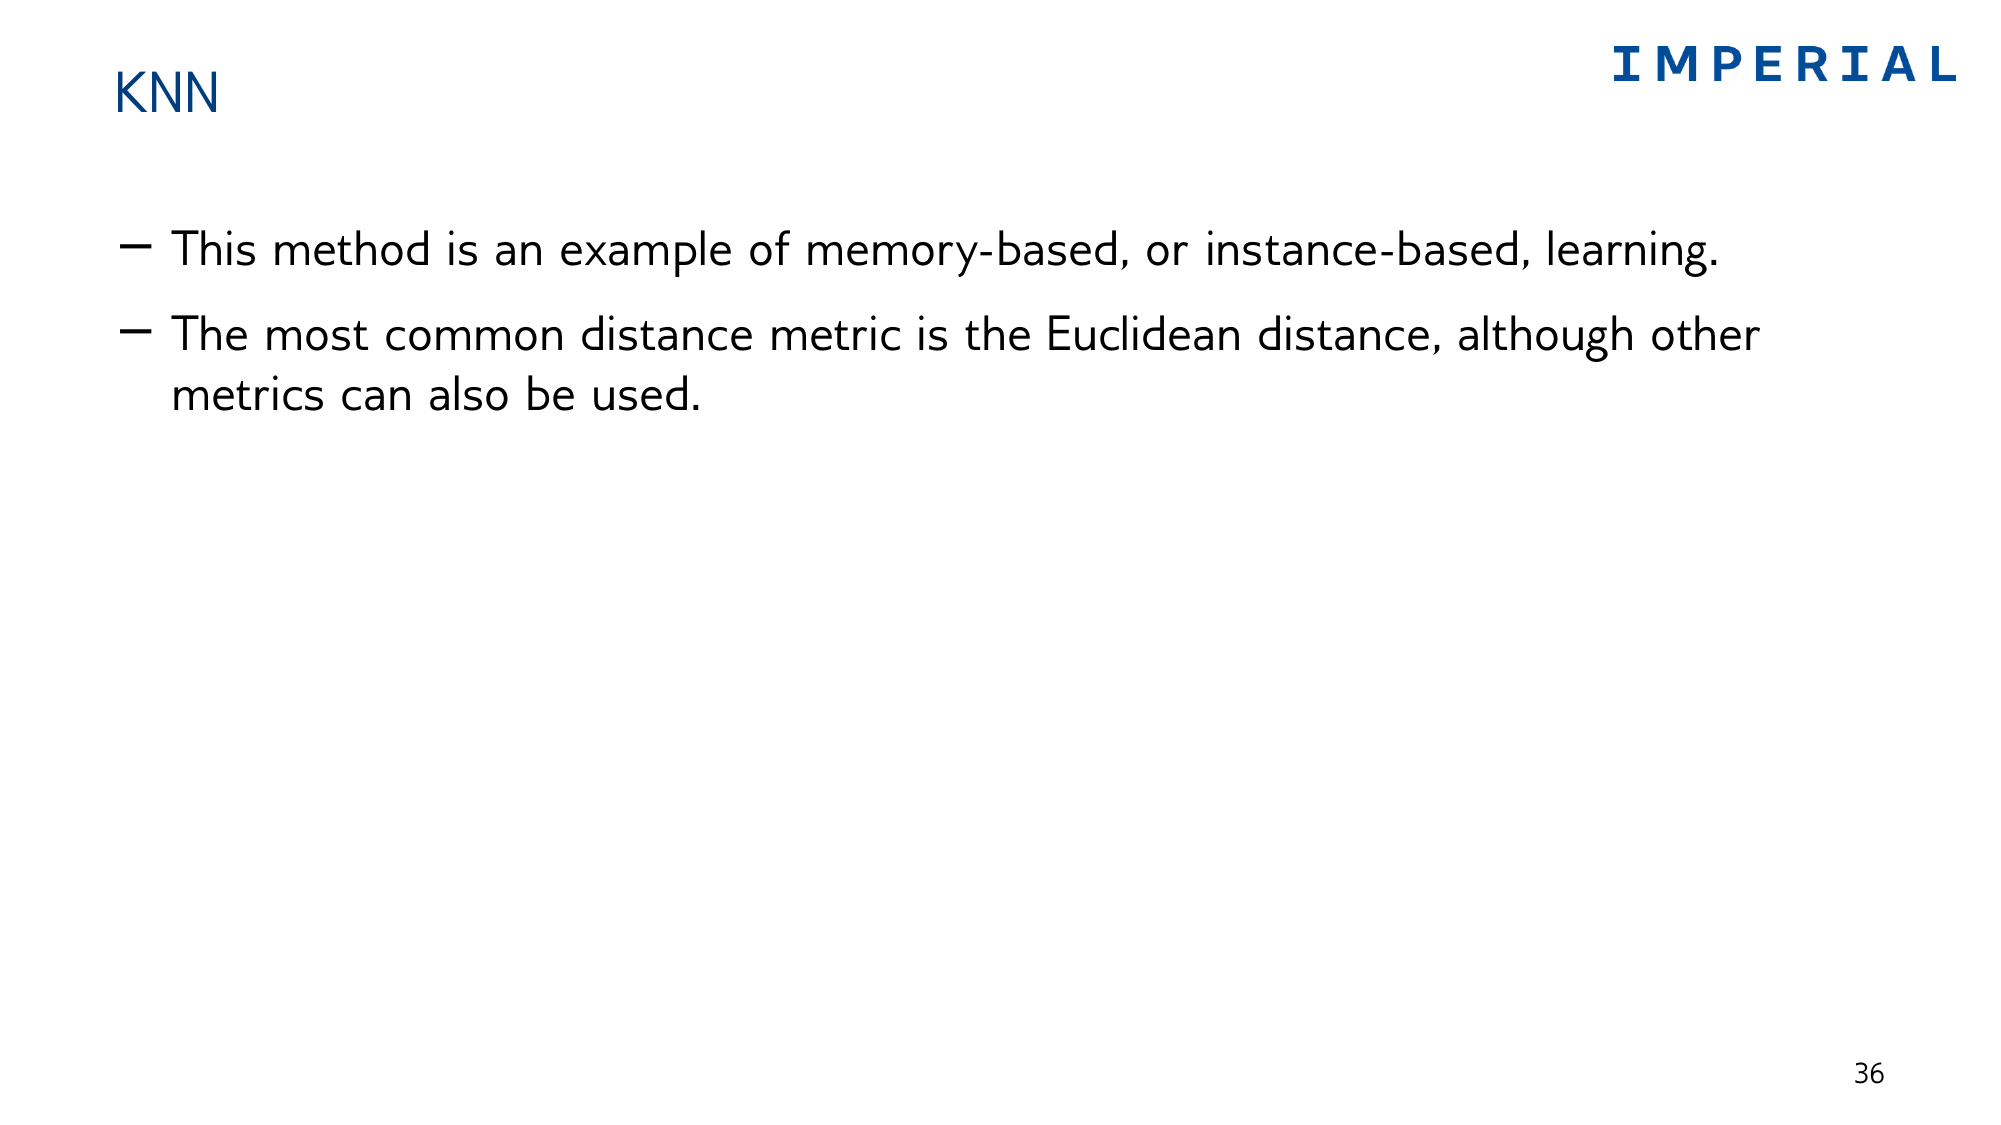

# KNN
This method is an example of memory-based, or instance-based, learning.
The most common distance metric is the Euclidean distance, although other metrics can also be used.

36